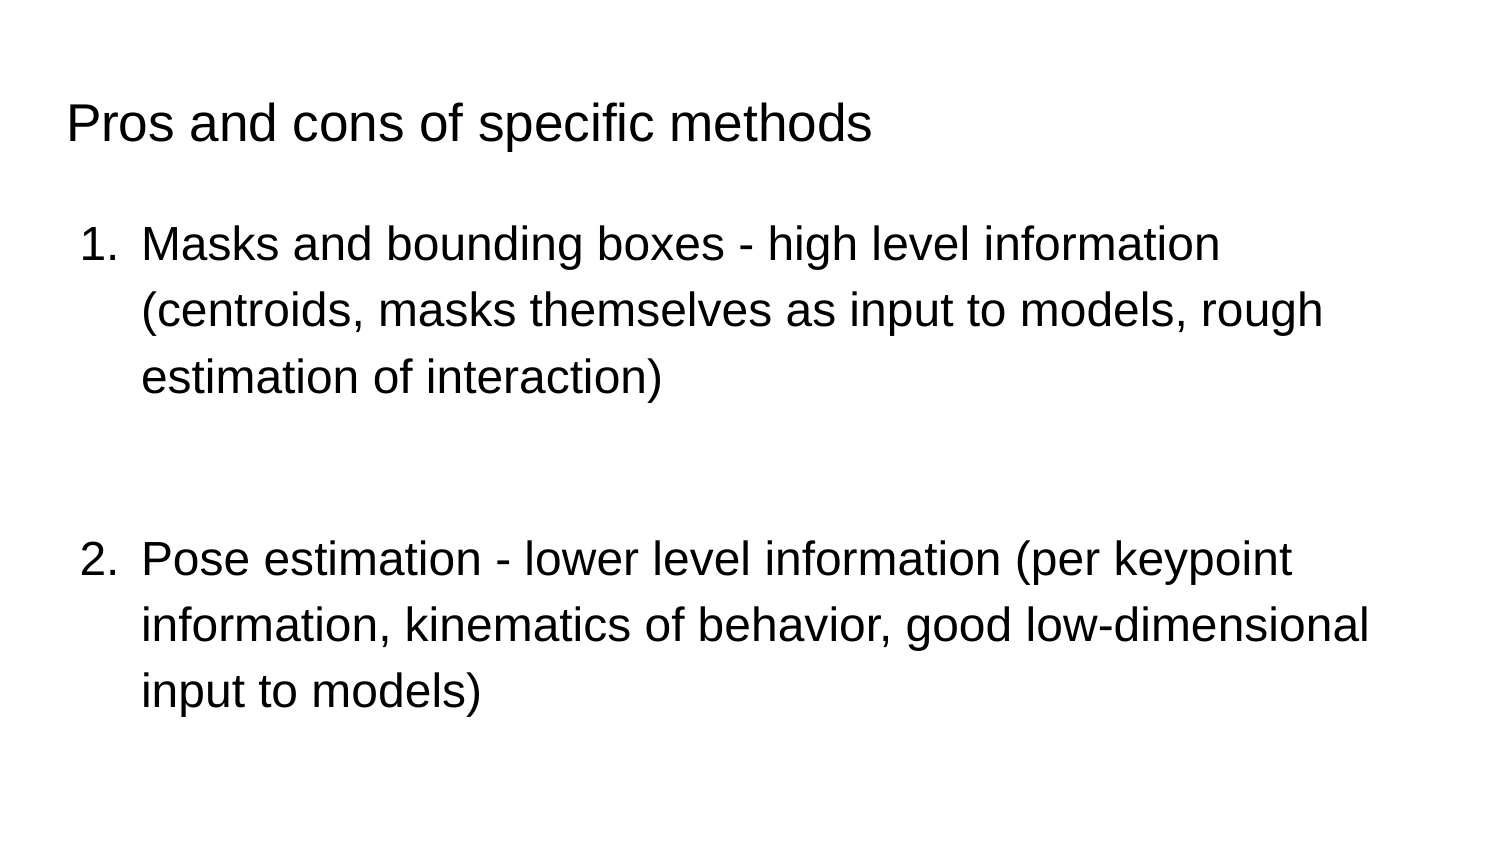

# Pros and cons of specific methods
Masks and bounding boxes - high level information (centroids, masks themselves as input to models, rough estimation of interaction)

Pose estimation - lower level information (per keypoint information, kinematics of behavior, good low-dimensional input to models)